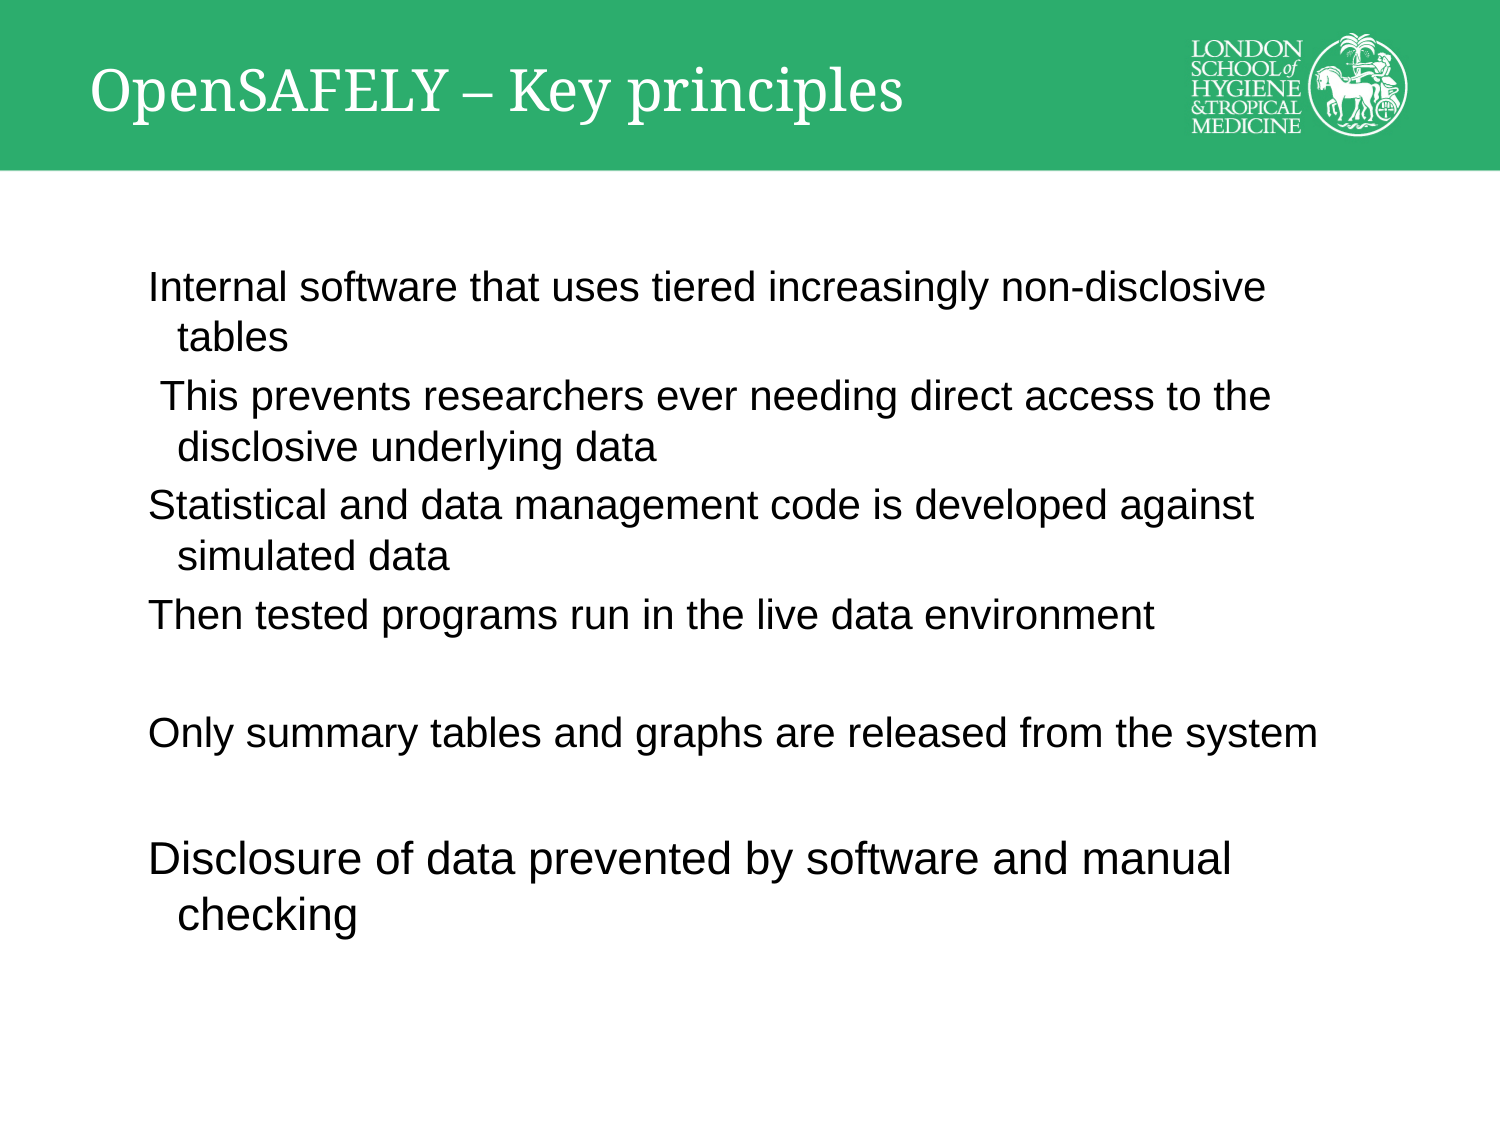

OpenSAFELY – Key principles
# The OpenSAFELY Collaborative
Internal software that uses tiered increasingly non-disclosive tables
 This prevents researchers ever needing direct access to the disclosive underlying data
Statistical and data management code is developed against simulated data
Then tested programs run in the live data environment

Only summary tables and graphs are released from the system

Disclosure of data prevented by software and manual checking